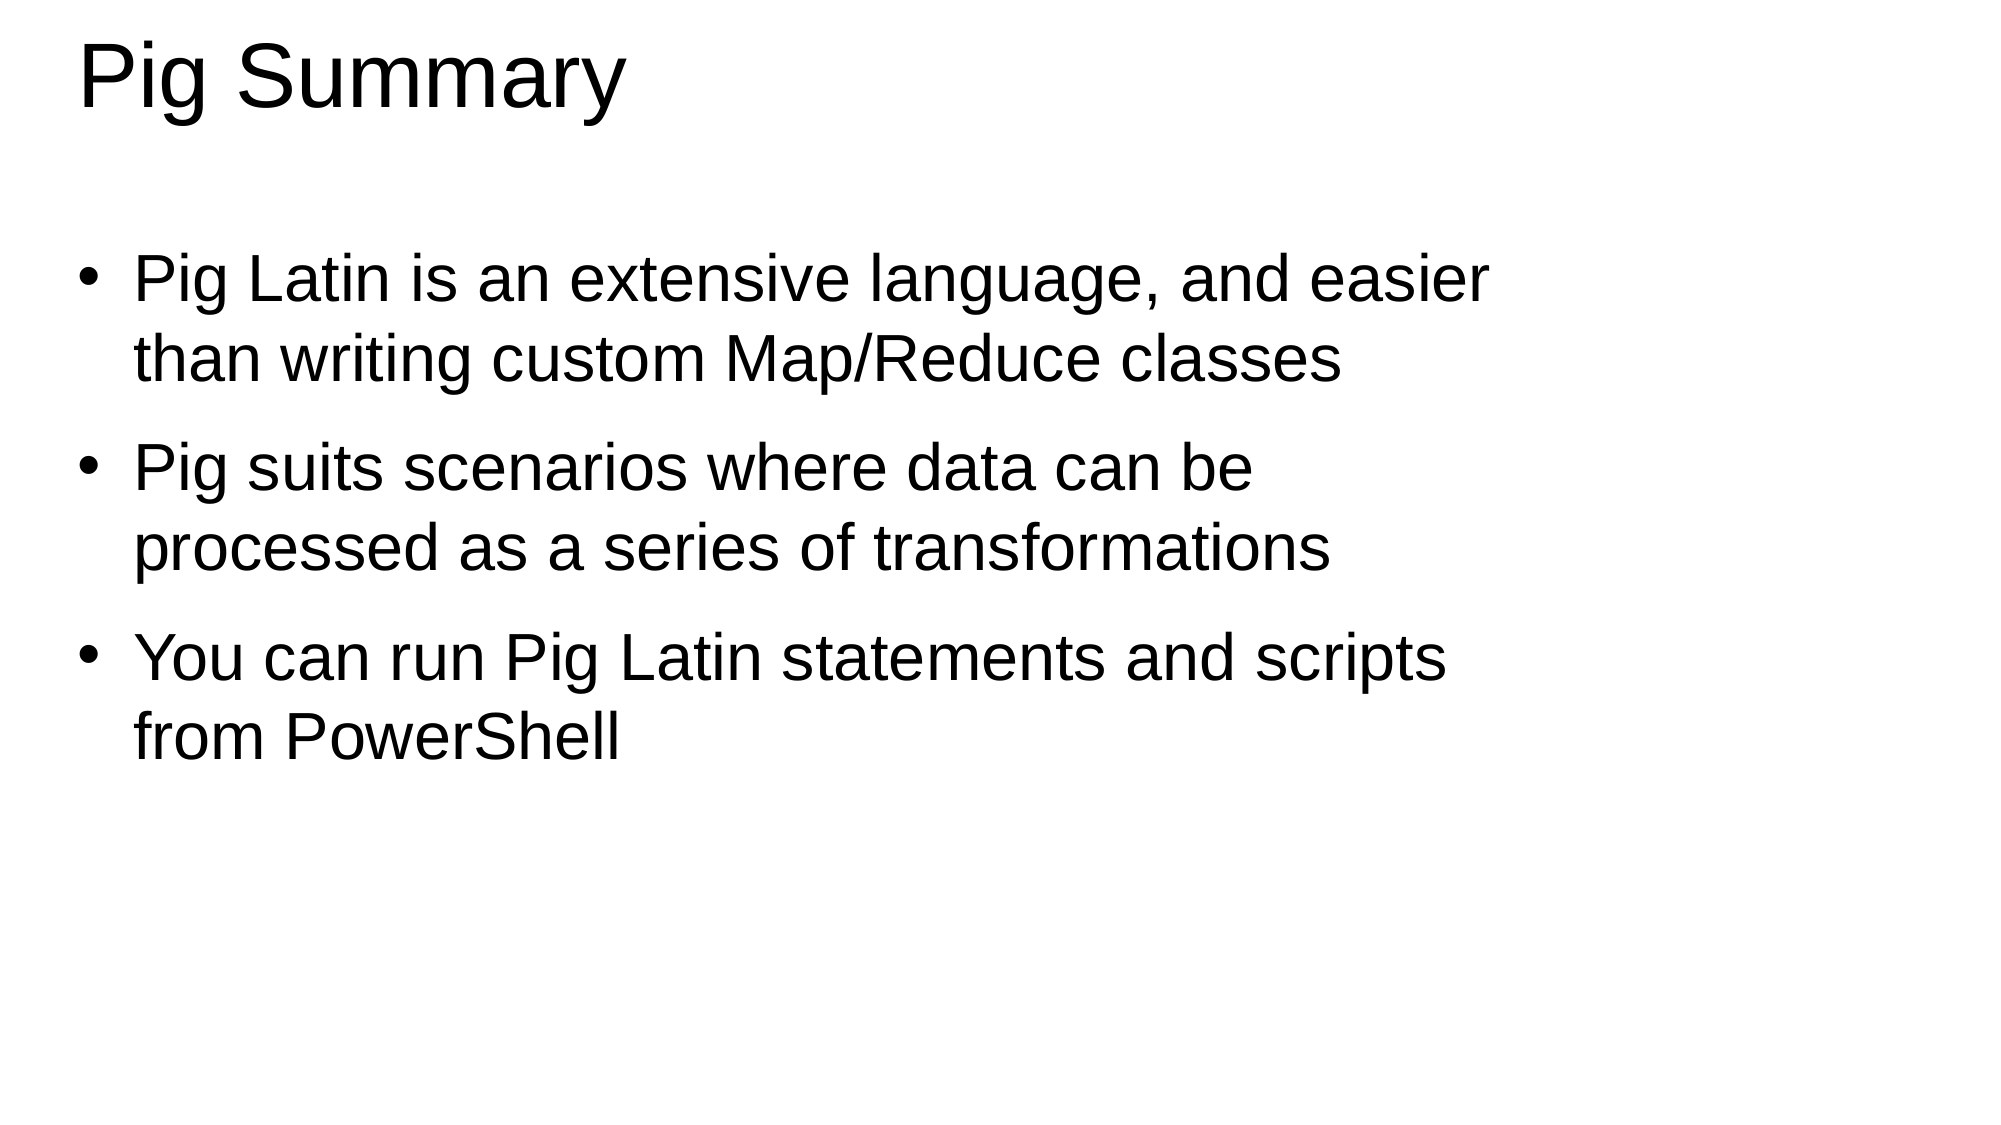

# Pig Summary
Pig Latin is an extensive language, and easier than writing custom Map/Reduce classes
Pig suits scenarios where data can be processed as a series of transformations
You can run Pig Latin statements and scripts from PowerShell